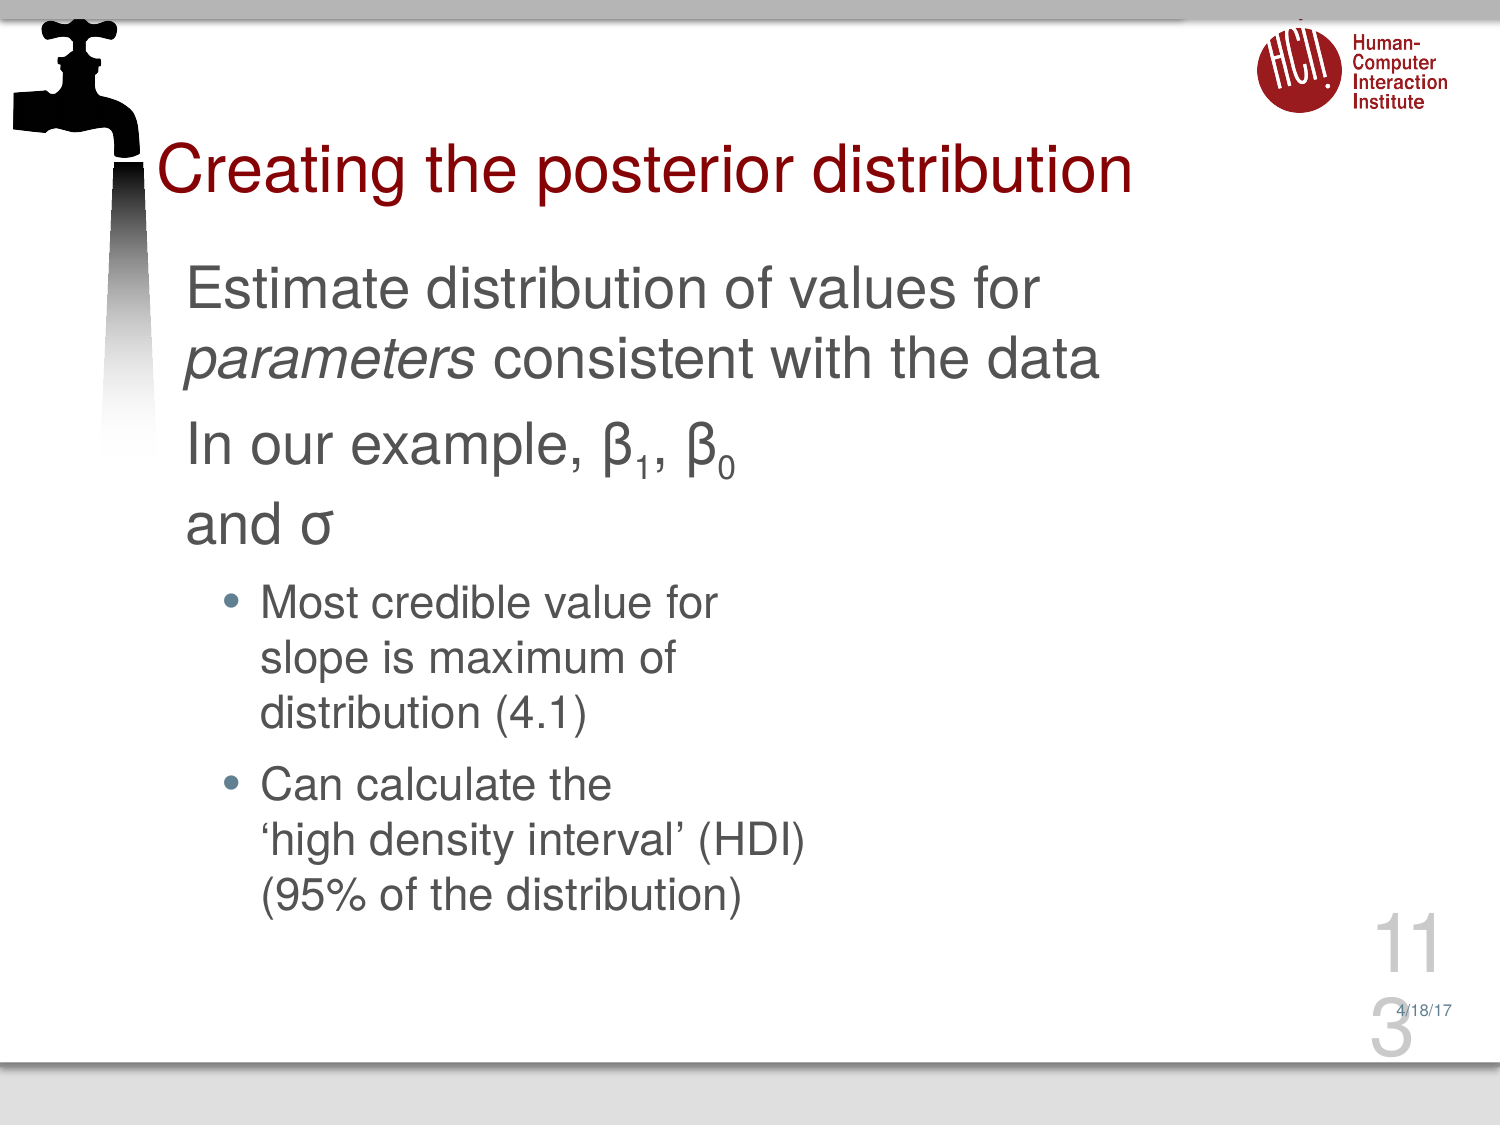

# Creating the posterior distribution
Estimate distribution of values for parameters consistent with the data
In our example, β1, β0
and σ
Most credible value for
slope is maximum of
distribution (4.1)
Can calculate the
‘high density interval’ (HDI)
(95% of the distribution)

113
4/18/17